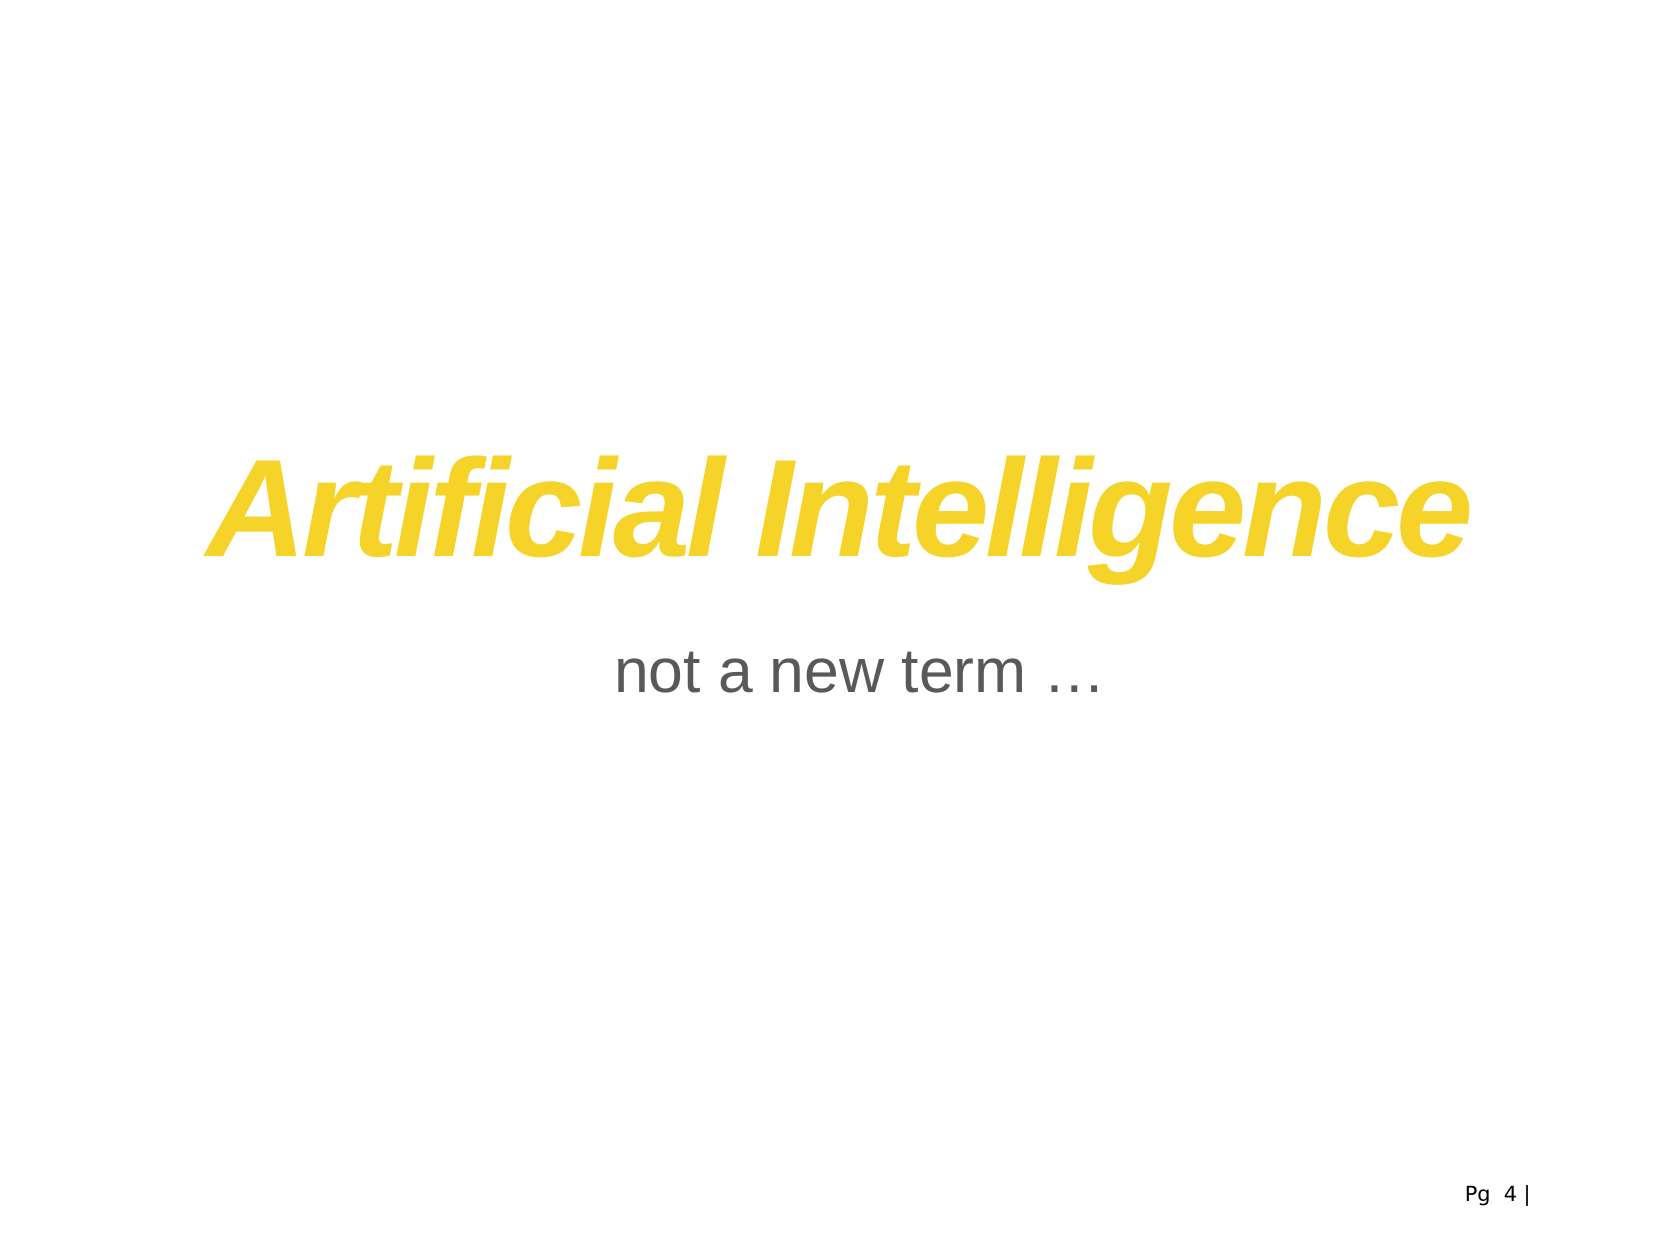

Artificial Intelligence
not a new term …
Pg  4 |